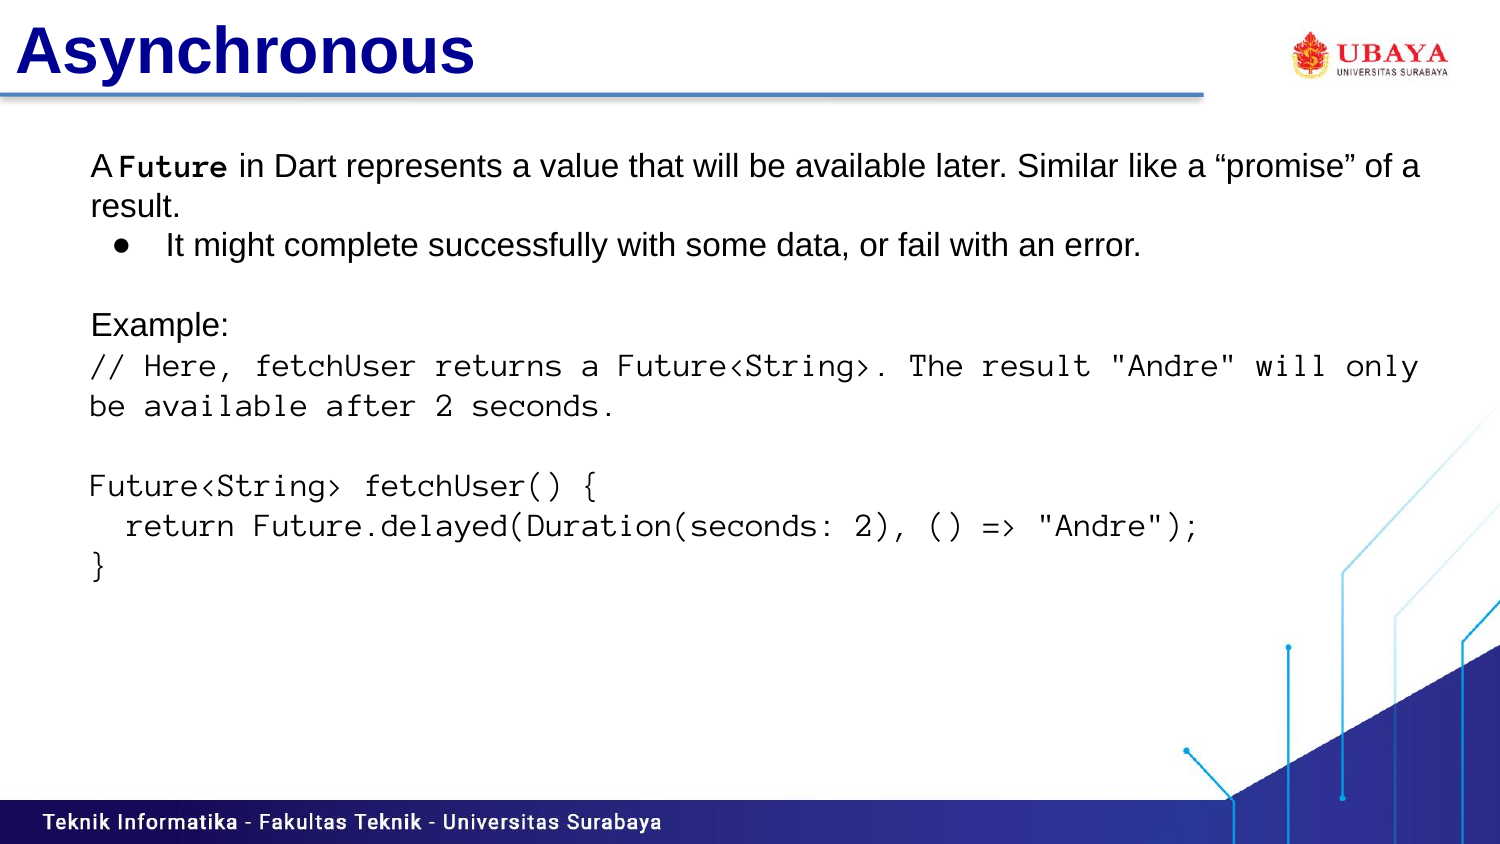

# Asynchronous

A Future in Dart represents a value that will be available later. Similar like a “promise” of a result.
It might complete successfully with some data, or fail with an error.

Example:
// Here, fetchUser returns a Future<String>. The result "Andre" will only be available after 2 seconds.
Future<String> fetchUser() {
  return Future.delayed(Duration(seconds: 2), () => "Andre");
}